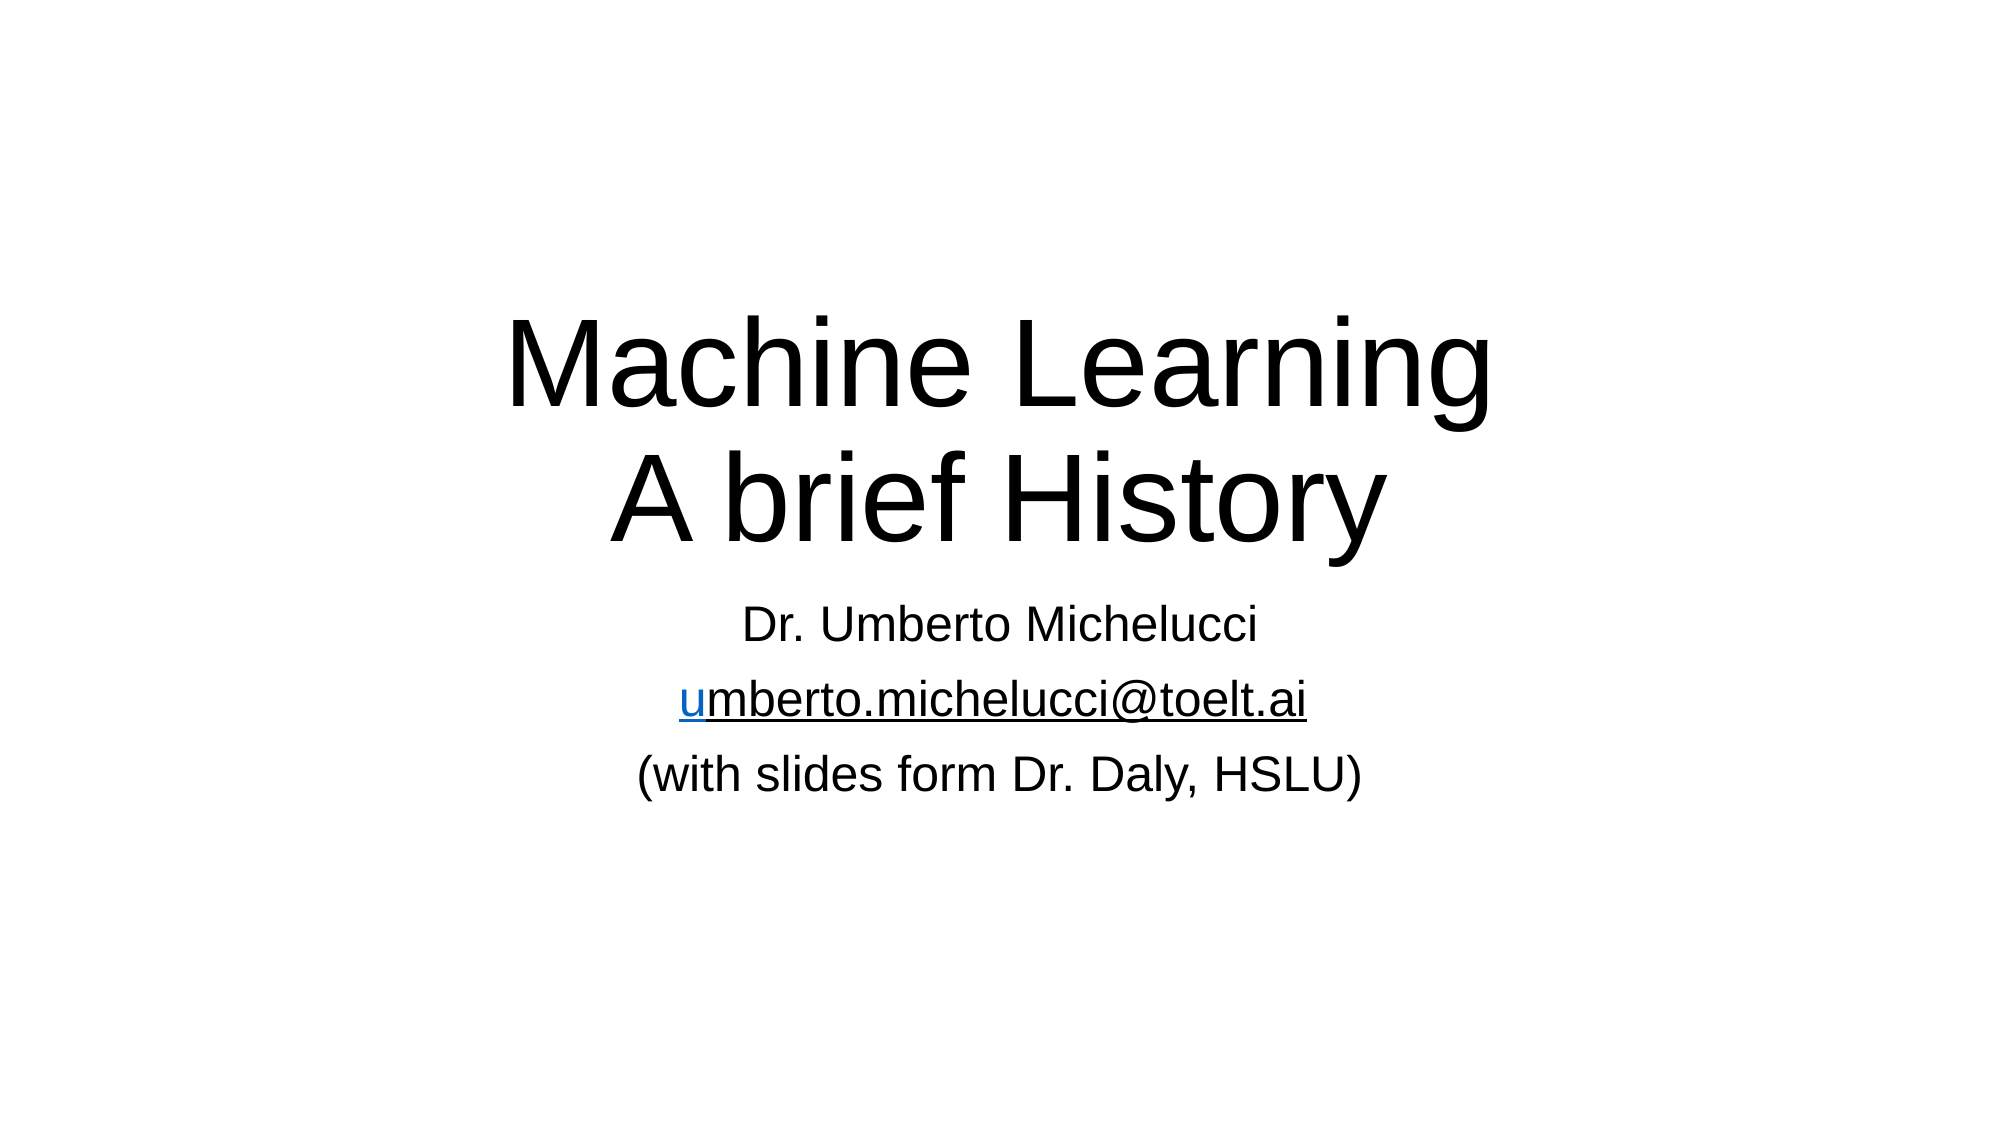

# Machine Learning A brief History
Dr. Umberto Michelucci
umberto.michelucci@toelt.ai
(with slides form Dr. Daly, HSLU)